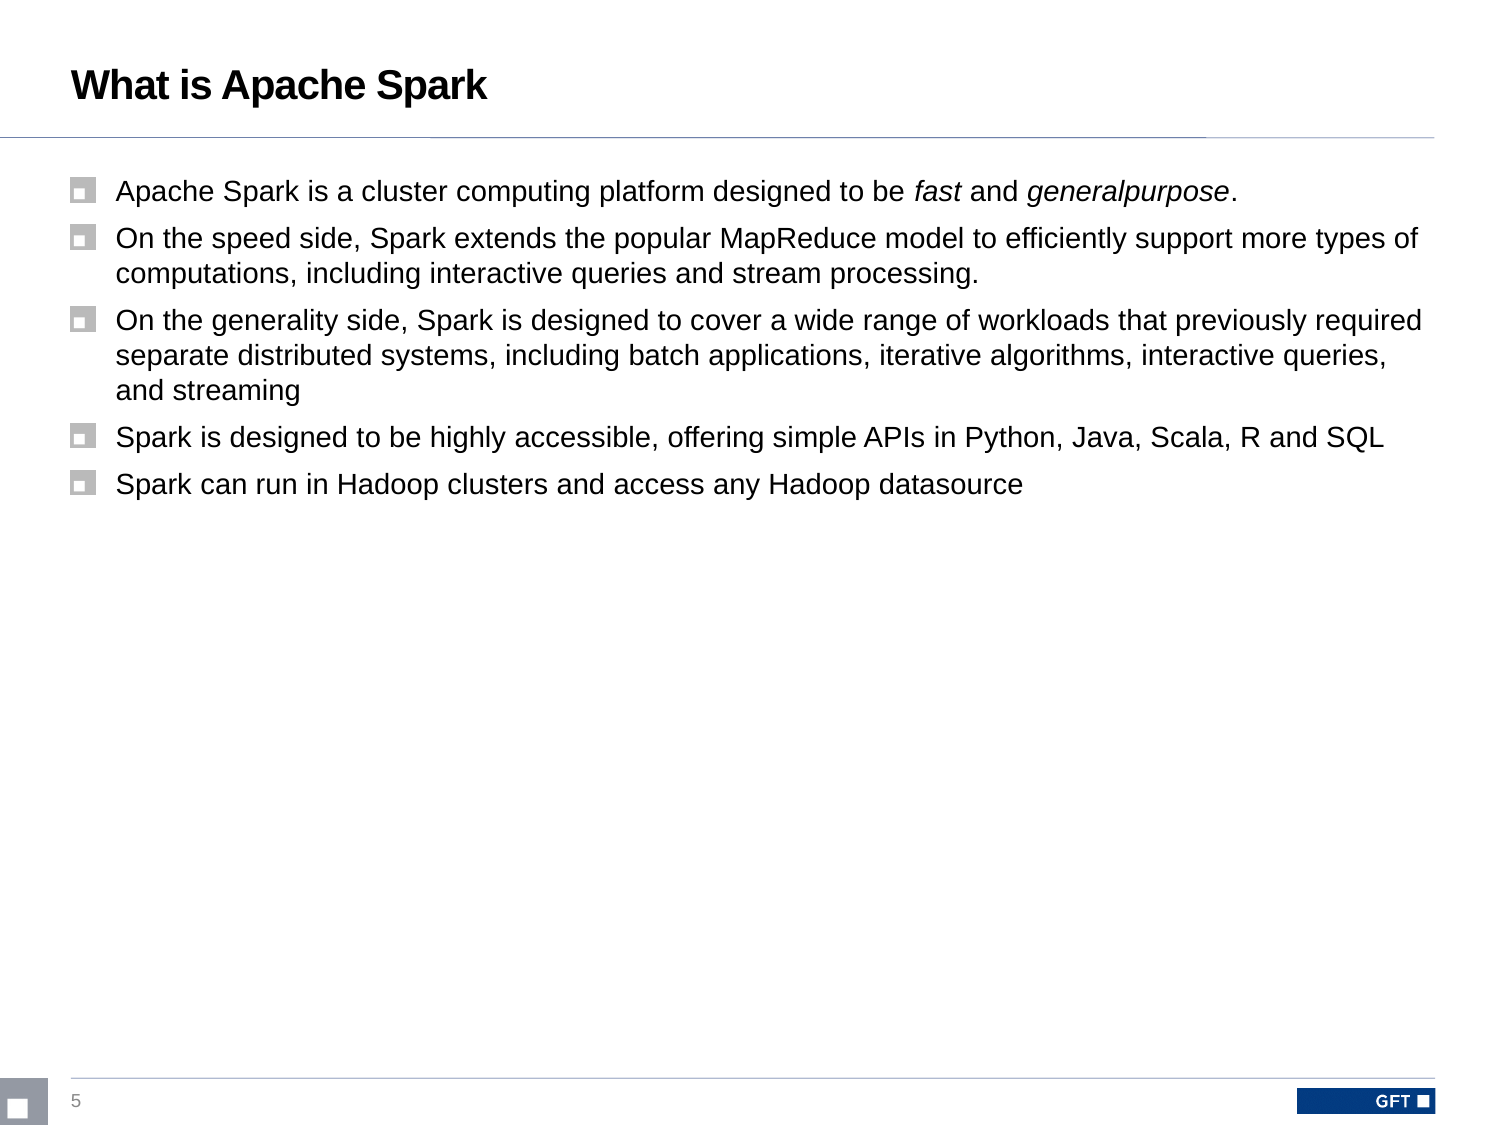

# What is Apache Spark
Apache Spark is a cluster computing platform designed to be fast and generalpurpose.
On the speed side, Spark extends the popular MapReduce model to efficiently support more types of computations, including interactive queries and stream processing.
On the generality side, Spark is designed to cover a wide range of workloads that previously required separate distributed systems, including batch applications, iterative algorithms, interactive queries, and streaming
Spark is designed to be highly accessible, offering simple APIs in Python, Java, Scala, R and SQL
Spark can run in Hadoop clusters and access any Hadoop datasource
5